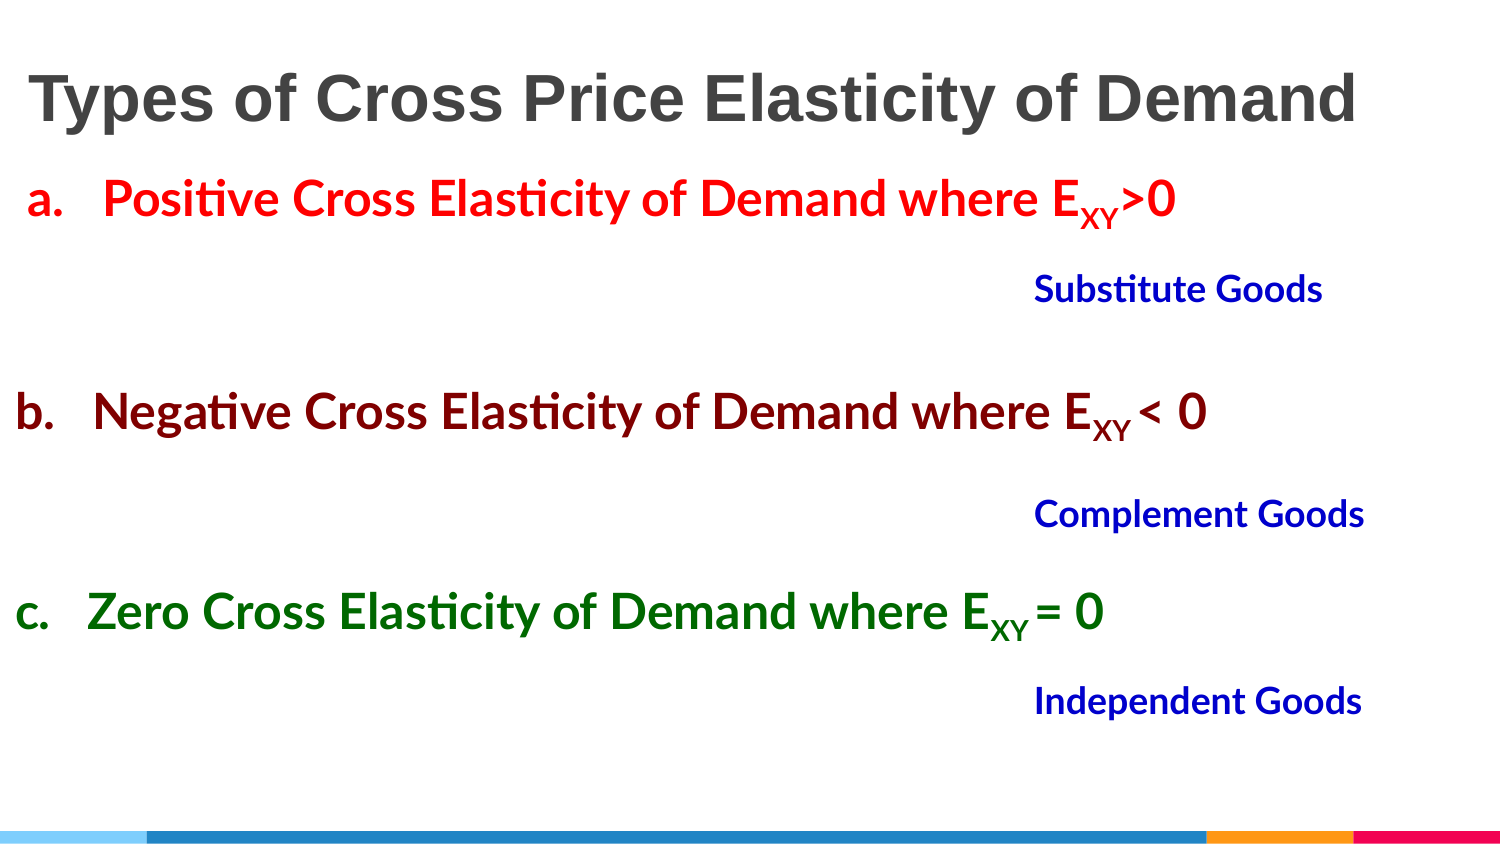

# Types of Cross Price Elasticity of Demand
Positive Cross Elasticity of Demand where EXY>0
Substitute Goods
b.   Negative Cross Elasticity of Demand where EXY < 0
Complement Goods
c.   Zero Cross Elasticity of Demand where EXY = 0
Independent Goods